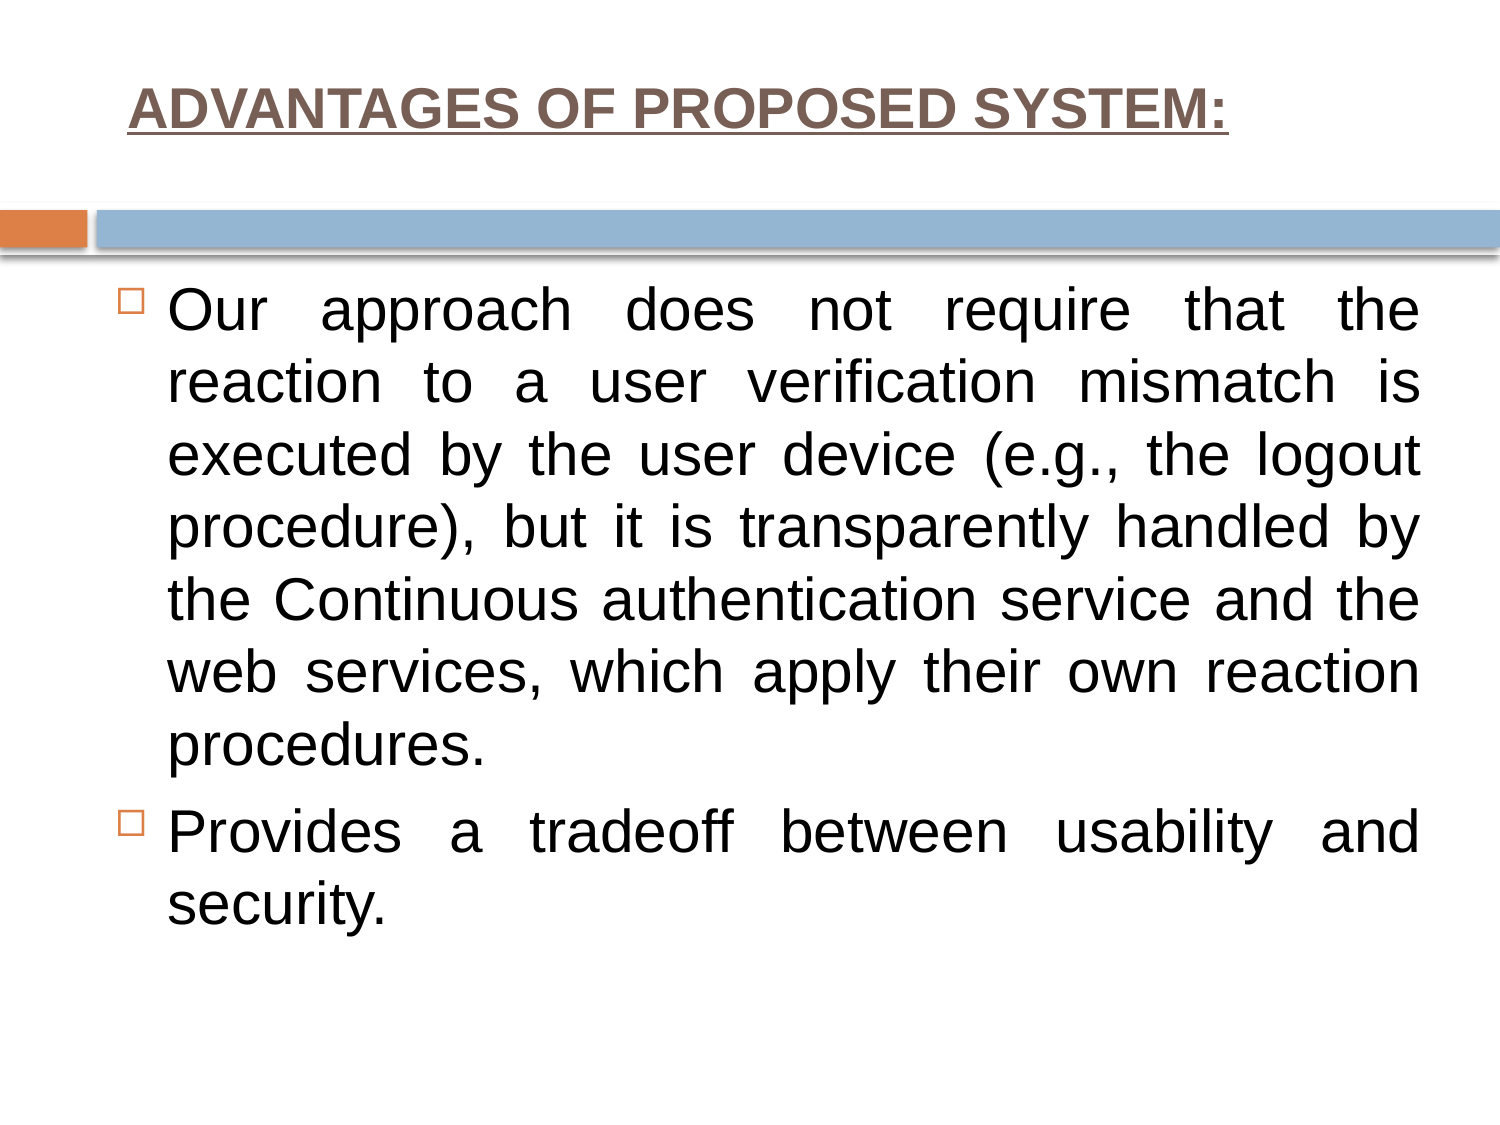

# ADVANTAGES OF PROPOSED SYSTEM:
Our approach does not require that the reaction to a user verification mismatch is executed by the user device (e.g., the logout procedure), but it is transparently handled by the Continuous authentication service and the web services, which apply their own reaction procedures.
Provides a tradeoff between usability and security.